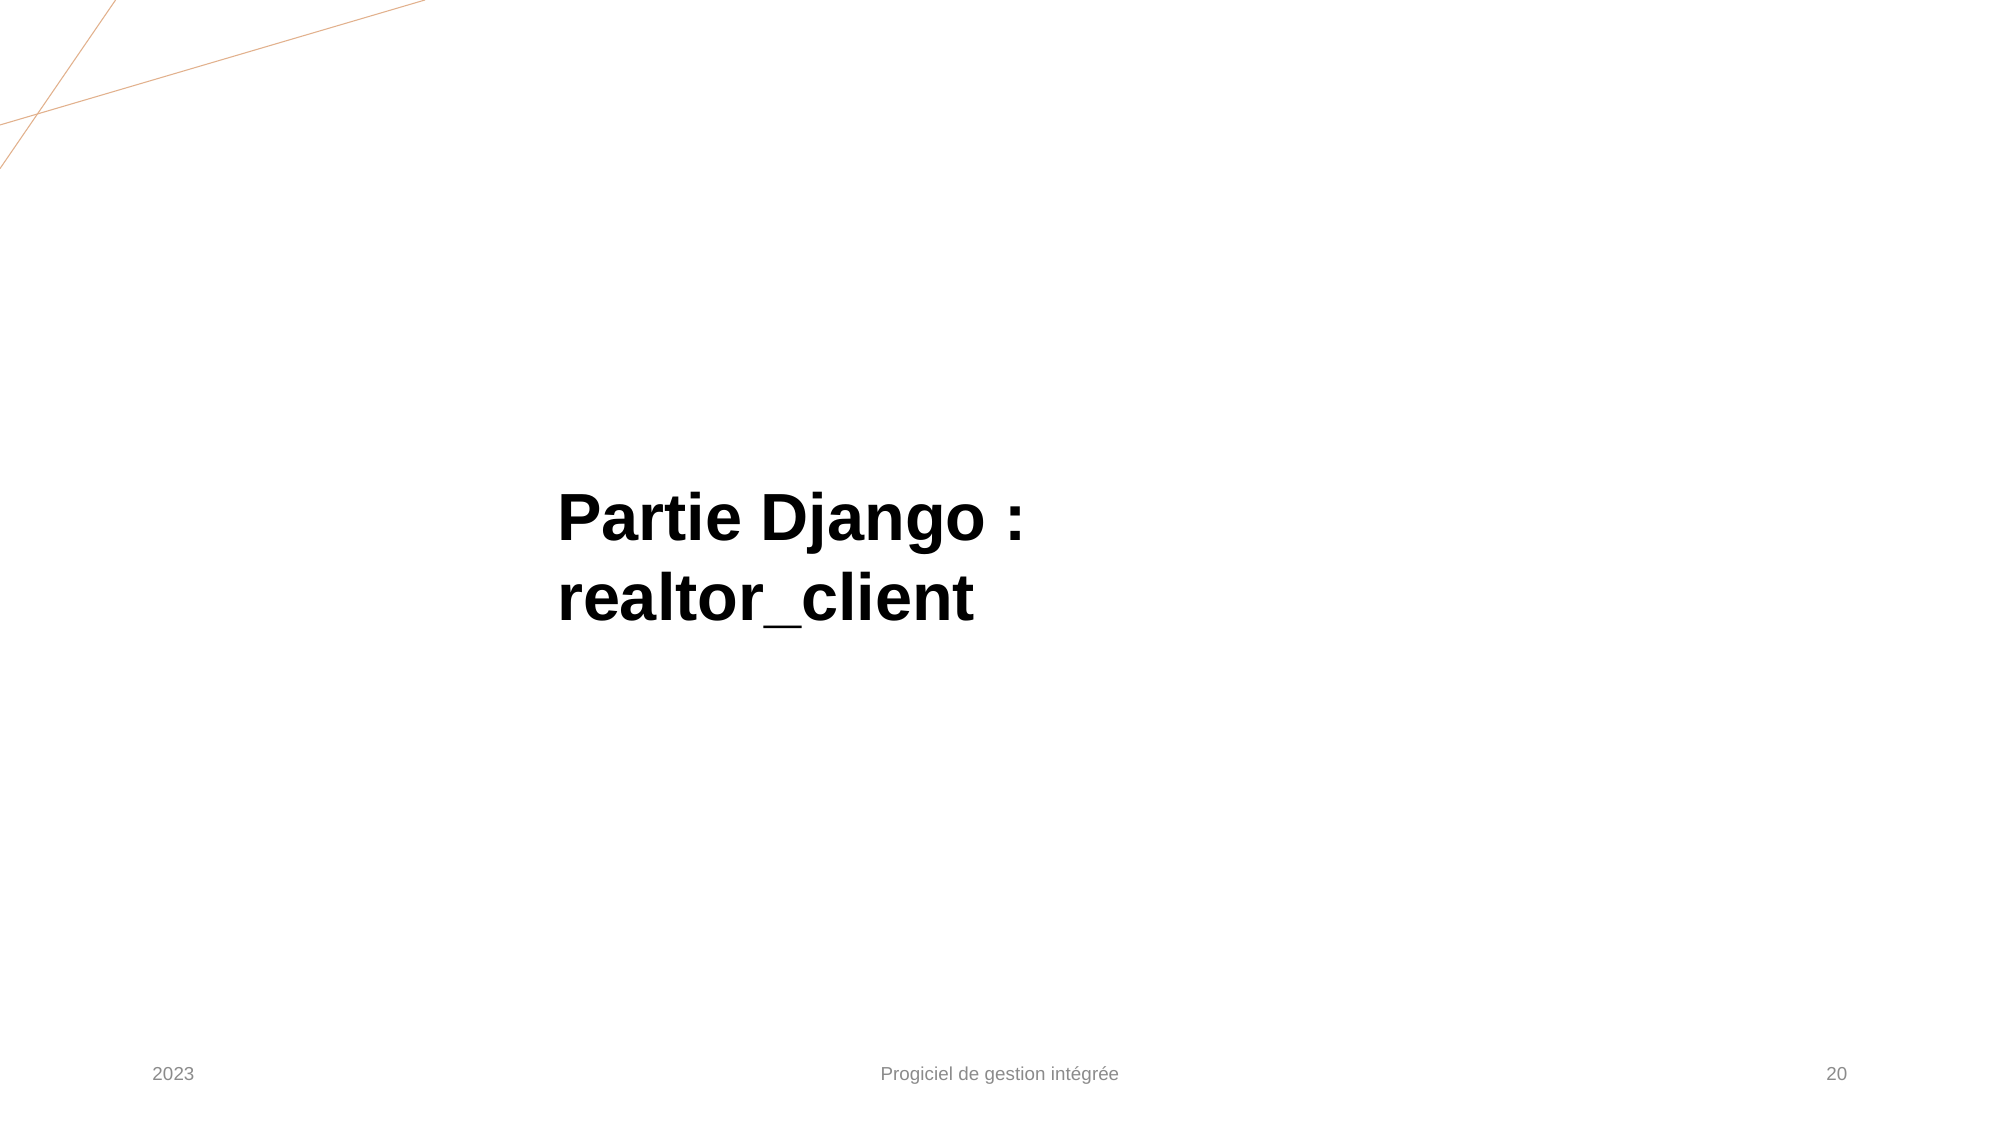

Partie Django : realtor_client
2023
Progiciel de gestion intégrée
20